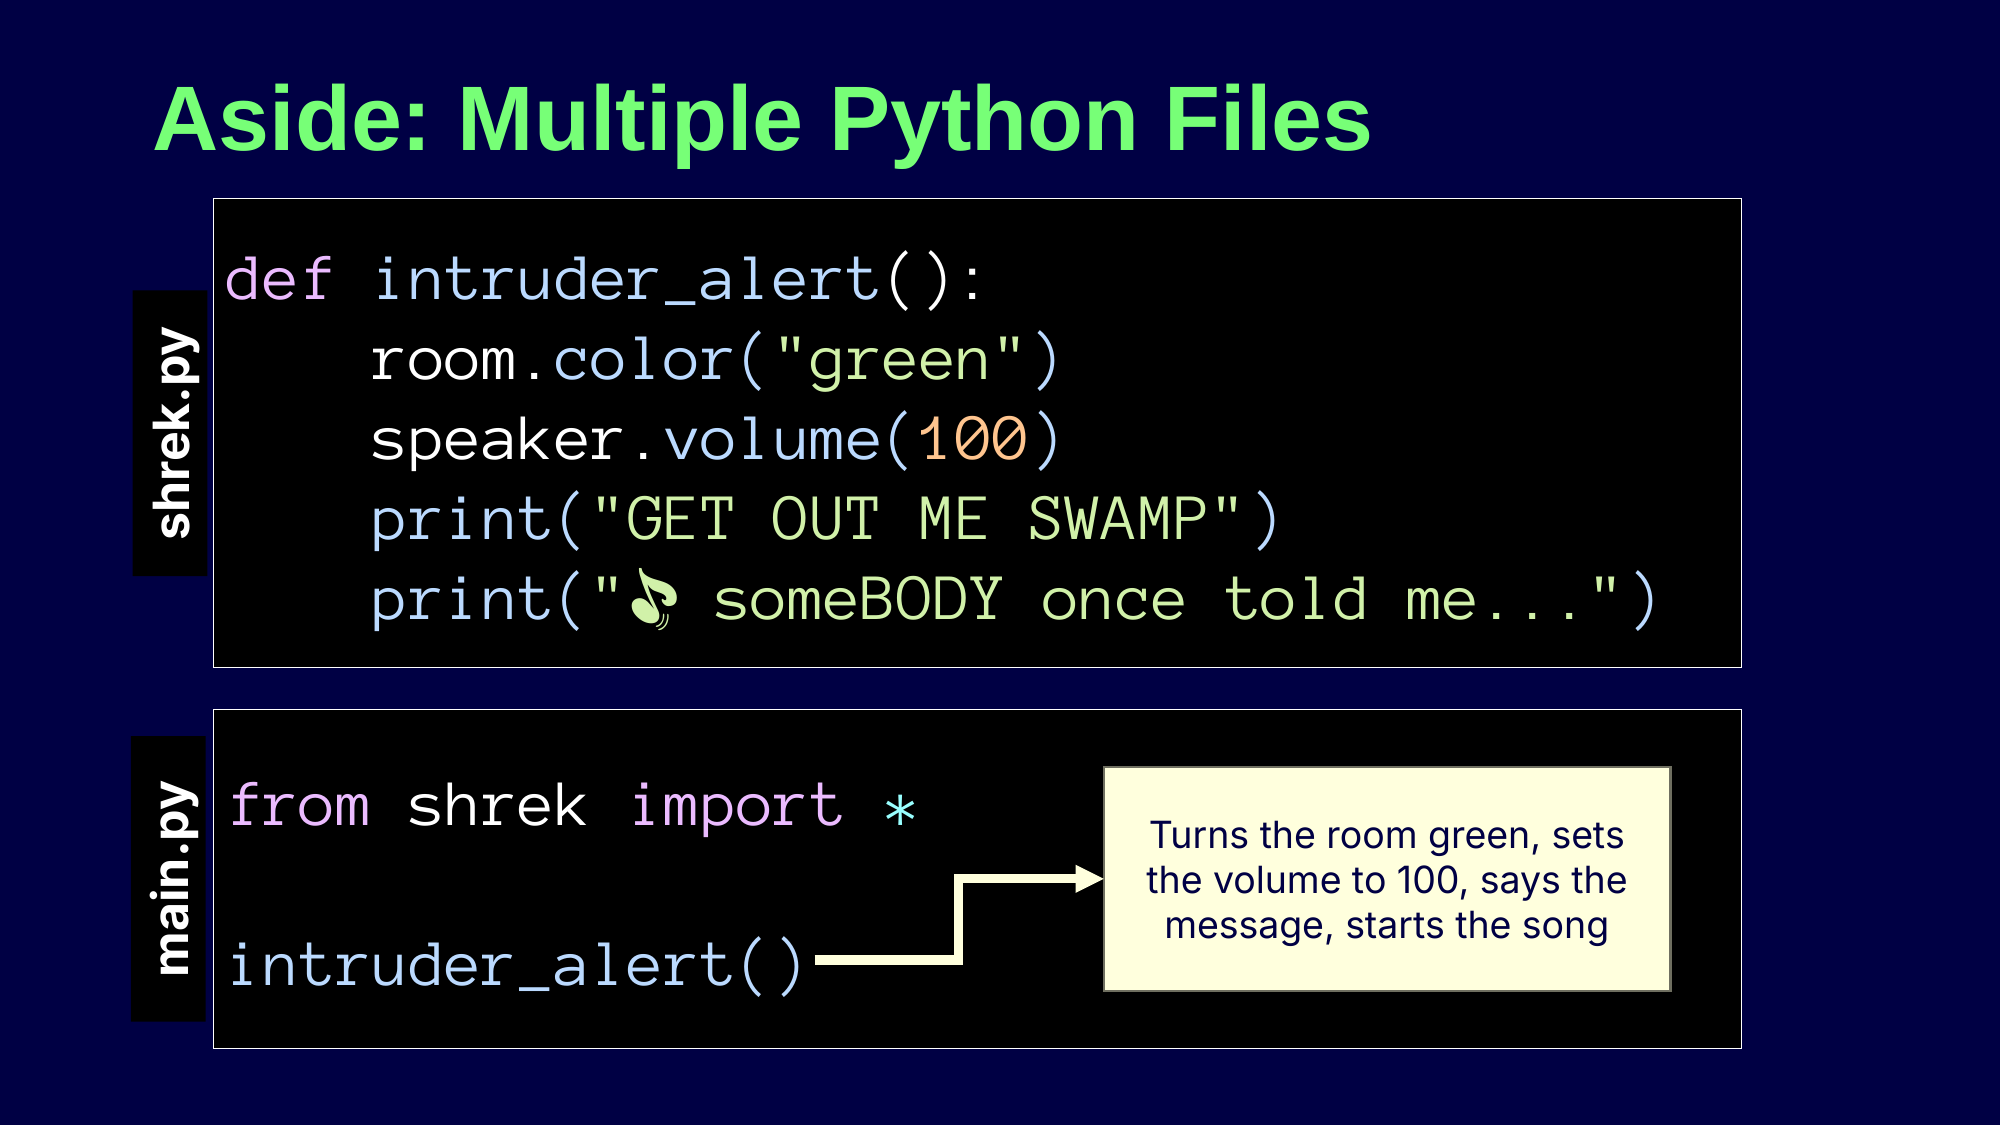

# Aside: Multiple Python Files
def intruder_alert():
    room.color("green")
    speaker.volume(100)
    print("GET OUT ME SWAMP")
    print("🎵 someBODY once told me...")
shrek.py
from shrek import *
intruder_alert()
Turns the room green, sets the volume to 100, says the message, starts the song
main.py